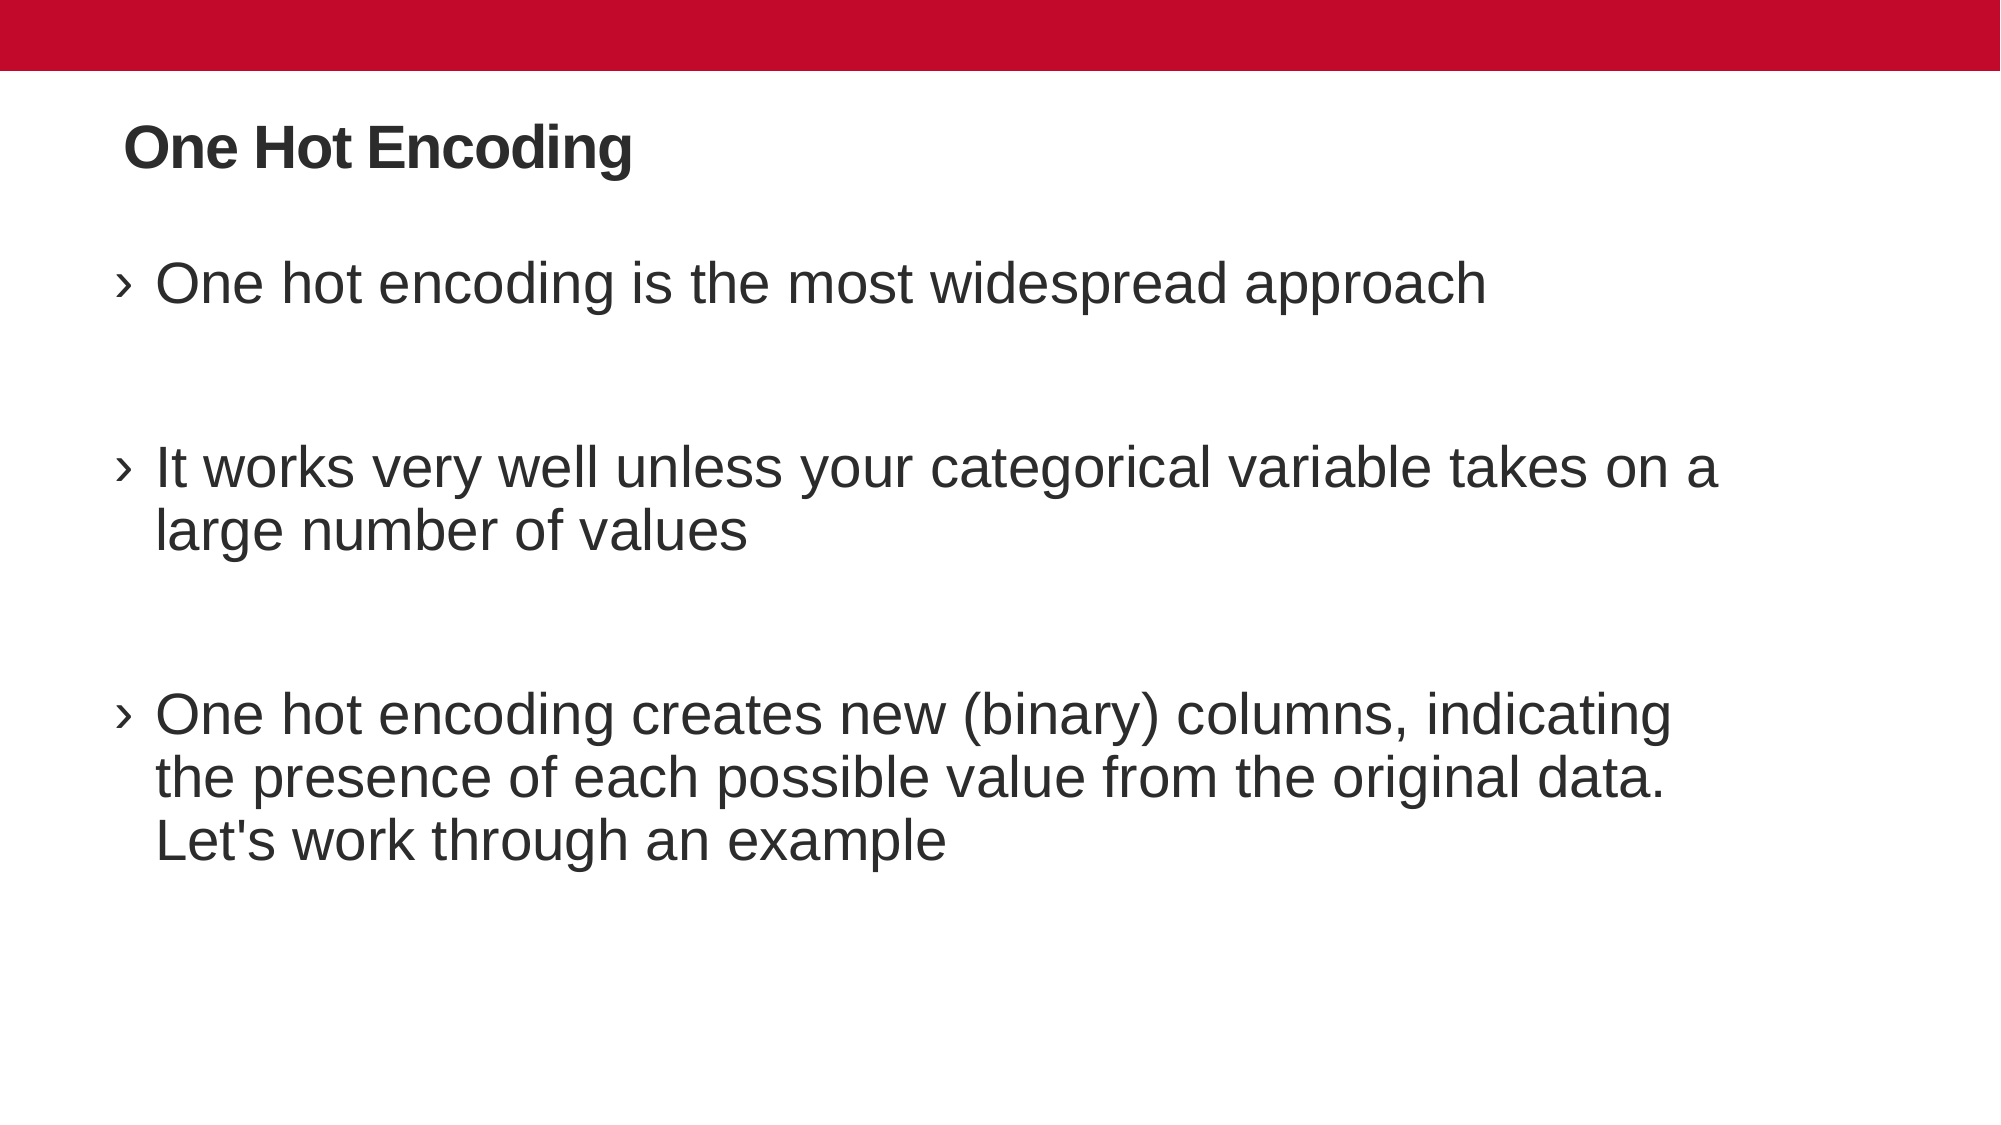

# One Hot Encoding
One hot encoding is the most widespread approach

It works very well unless your categorical variable takes on a large number of values

One hot encoding creates new (binary) columns, indicating the presence of each possible value from the original data. Let's work through an example